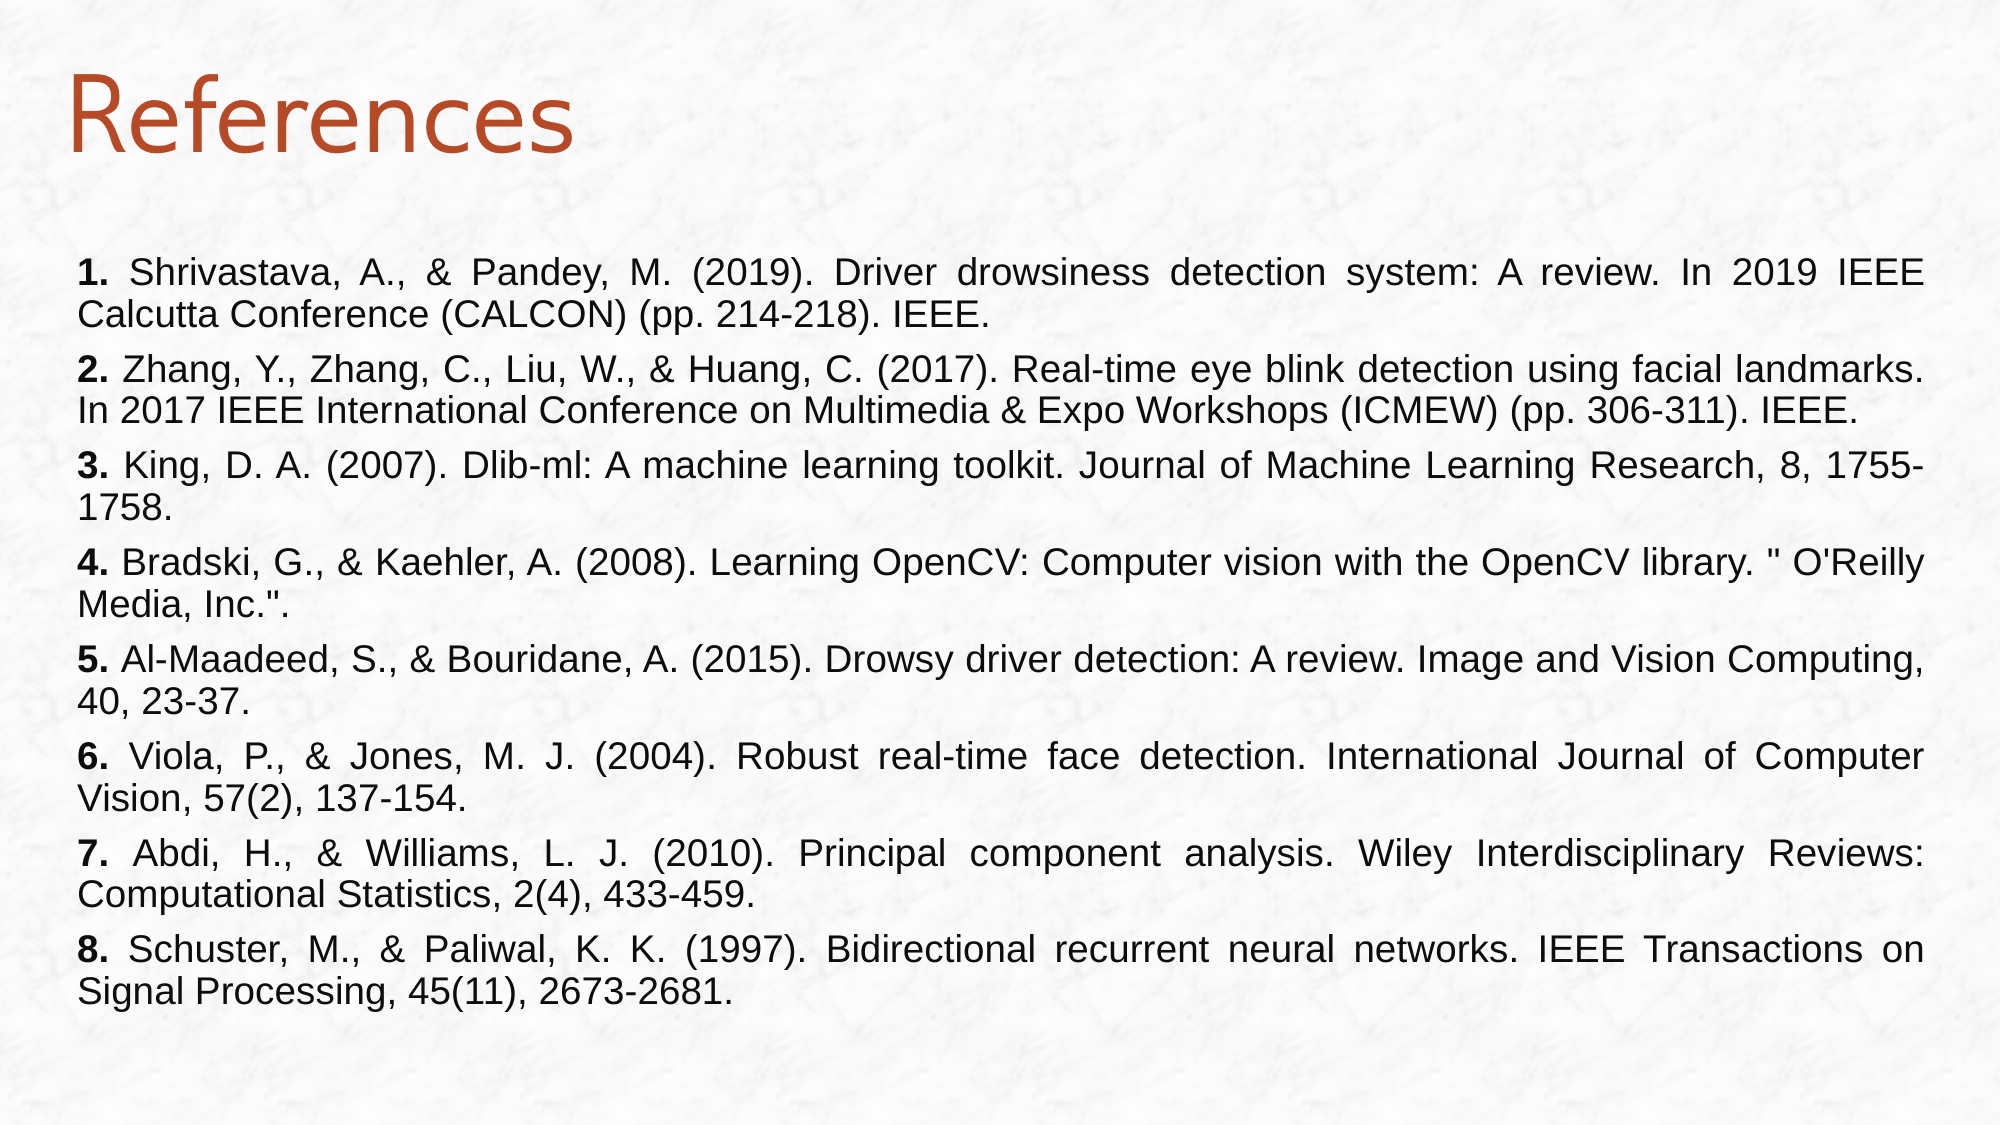

# References
1. Shrivastava, A., & Pandey, M. (2019). Driver drowsiness detection system: A review. In 2019 IEEE Calcutta Conference (CALCON) (pp. 214-218). IEEE.
2. Zhang, Y., Zhang, C., Liu, W., & Huang, C. (2017). Real-time eye blink detection using facial landmarks. In 2017 IEEE International Conference on Multimedia & Expo Workshops (ICMEW) (pp. 306-311). IEEE.
3. King, D. A. (2007). Dlib-ml: A machine learning toolkit. Journal of Machine Learning Research, 8, 1755-1758.
4. Bradski, G., & Kaehler, A. (2008). Learning OpenCV: Computer vision with the OpenCV library. " O'Reilly Media, Inc.".
5. Al-Maadeed, S., & Bouridane, A. (2015). Drowsy driver detection: A review. Image and Vision Computing, 40, 23-37.
6. Viola, P., & Jones, M. J. (2004). Robust real-time face detection. International Journal of Computer Vision, 57(2), 137-154.
7. Abdi, H., & Williams, L. J. (2010). Principal component analysis. Wiley Interdisciplinary Reviews: Computational Statistics, 2(4), 433-459.
8. Schuster, M., & Paliwal, K. K. (1997). Bidirectional recurrent neural networks. IEEE Transactions on Signal Processing, 45(11), 2673-2681.